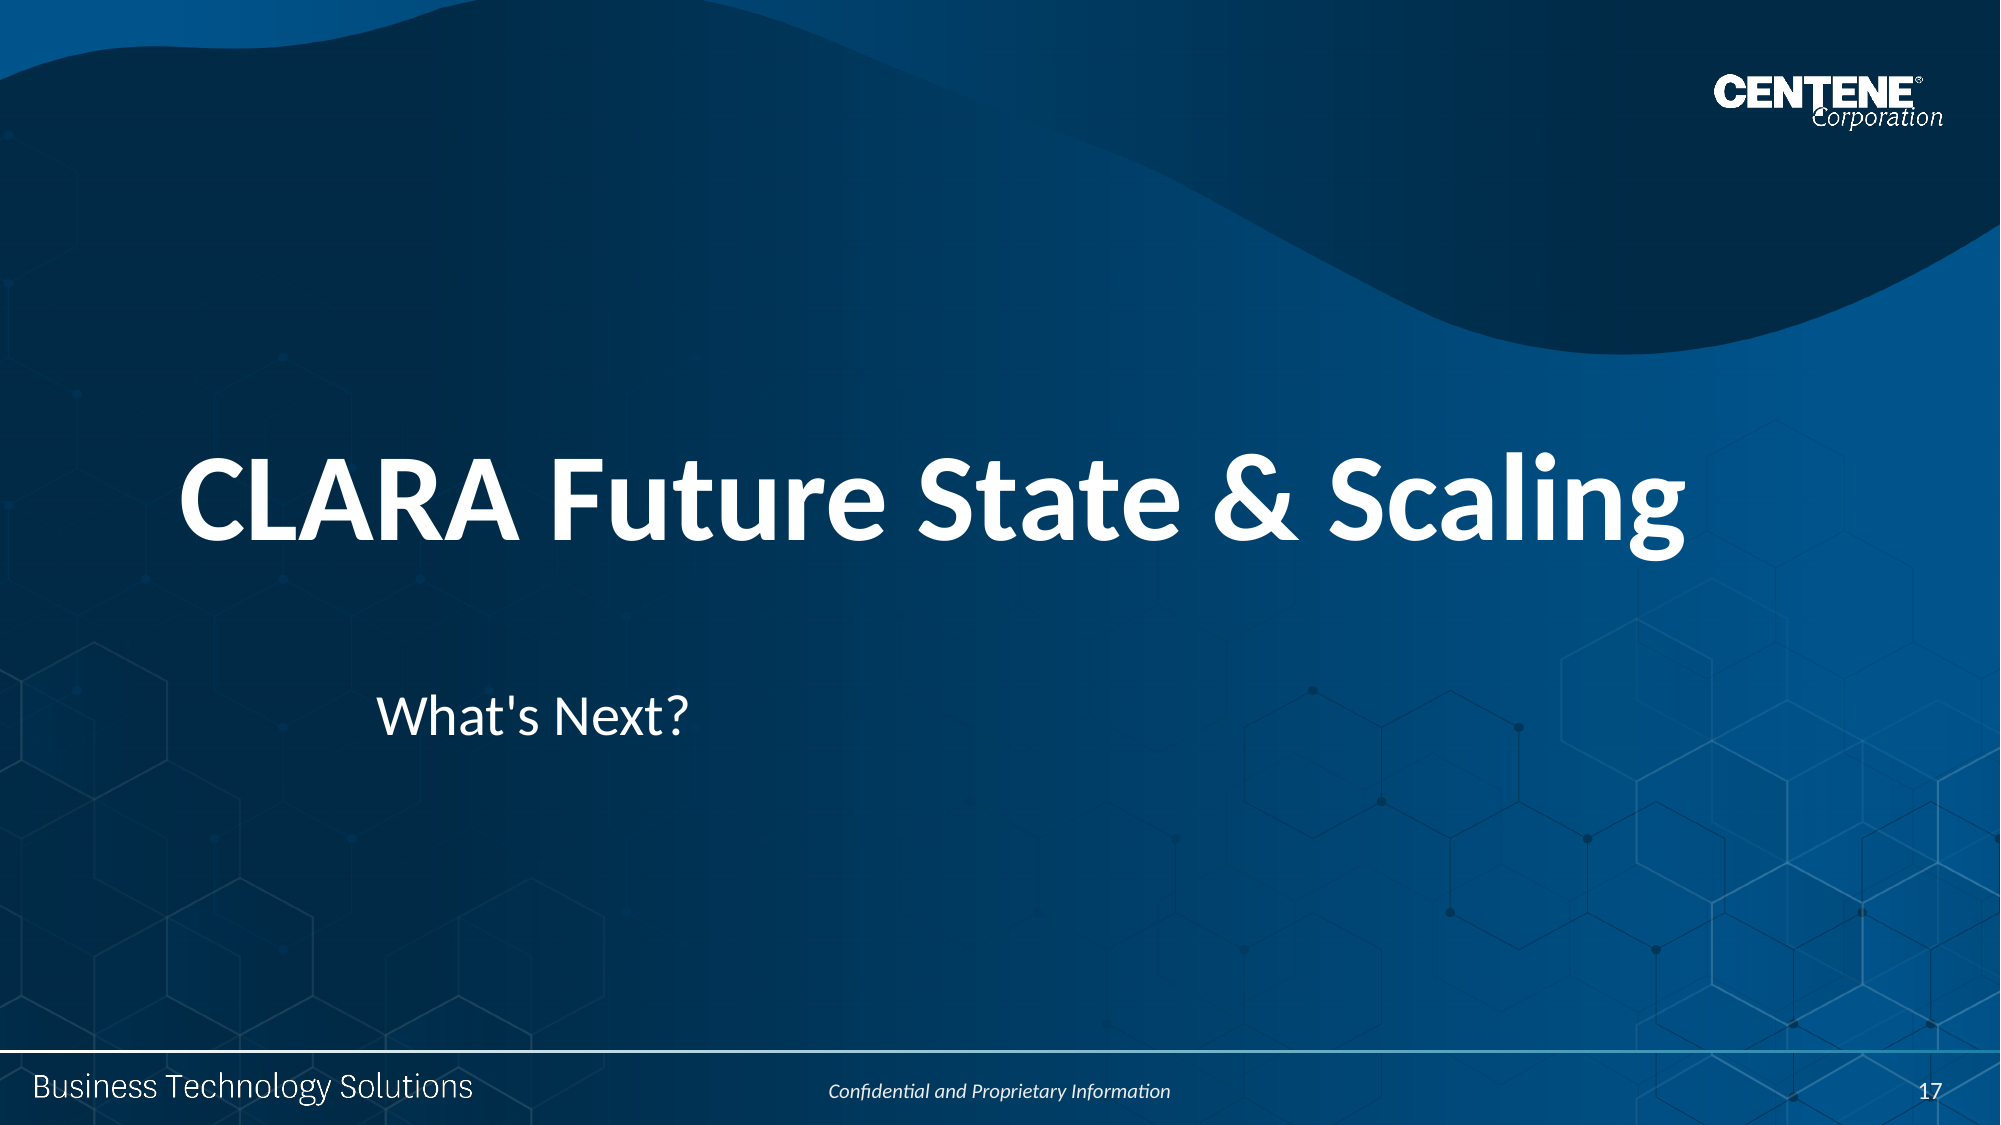

# CLARA Future State & Scaling

What's Next?
Confidential and Proprietary Information
17